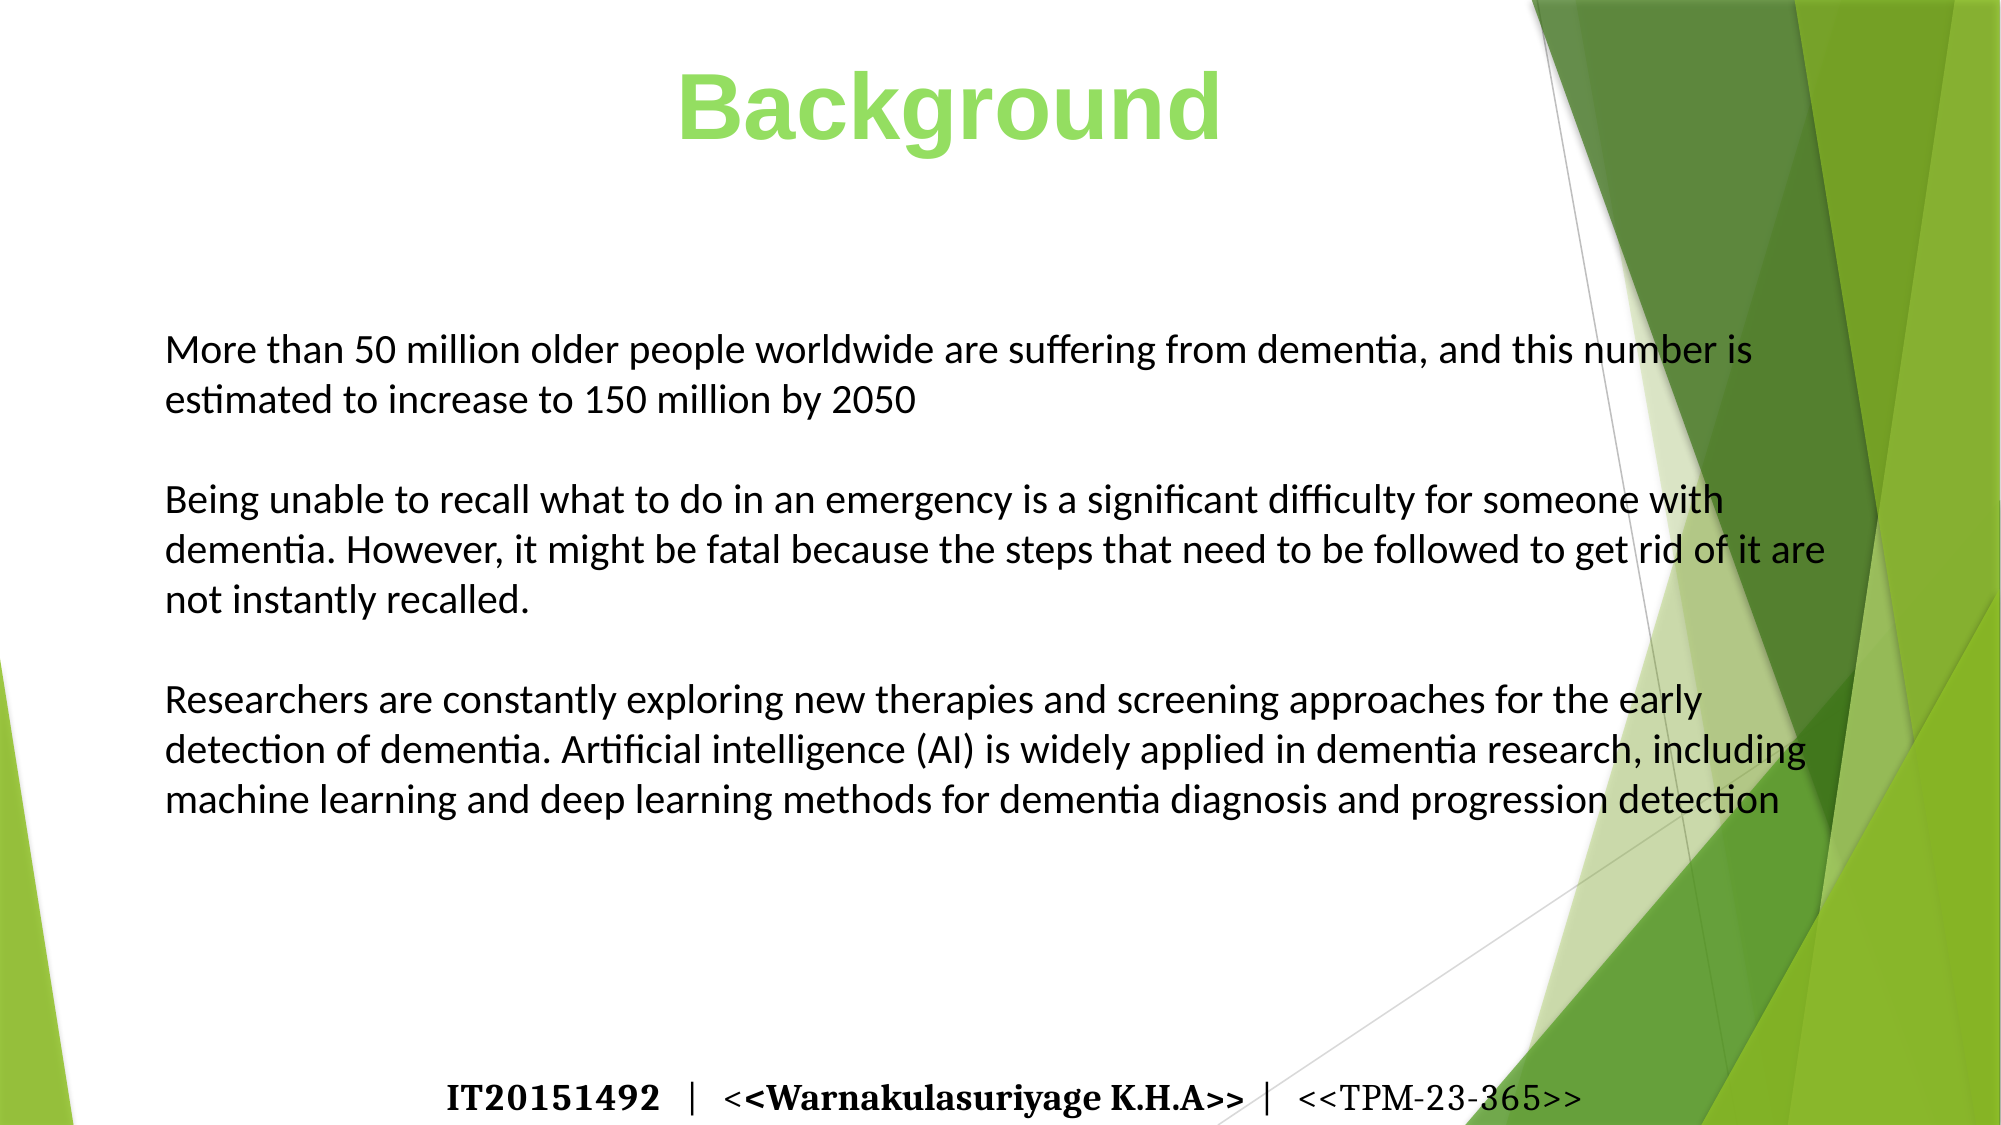

Background
More than 50 million older people worldwide are suffering from dementia, and this number is estimated to increase to 150 million by 2050

Being unable to recall what to do in an emergency is a significant difficulty for someone with dementia. However, it might be fatal because the steps that need to be followed to get rid of it are not instantly recalled.

Researchers are constantly exploring new therapies and screening approaches for the early detection of dementia. Artificial intelligence (AI) is widely applied in dementia research, including machine learning and deep learning methods for dementia diagnosis and progression detection

IT20151492   |   <<Warnakulasuriyage K.H.A>>  |   <<TPM-23-365>>